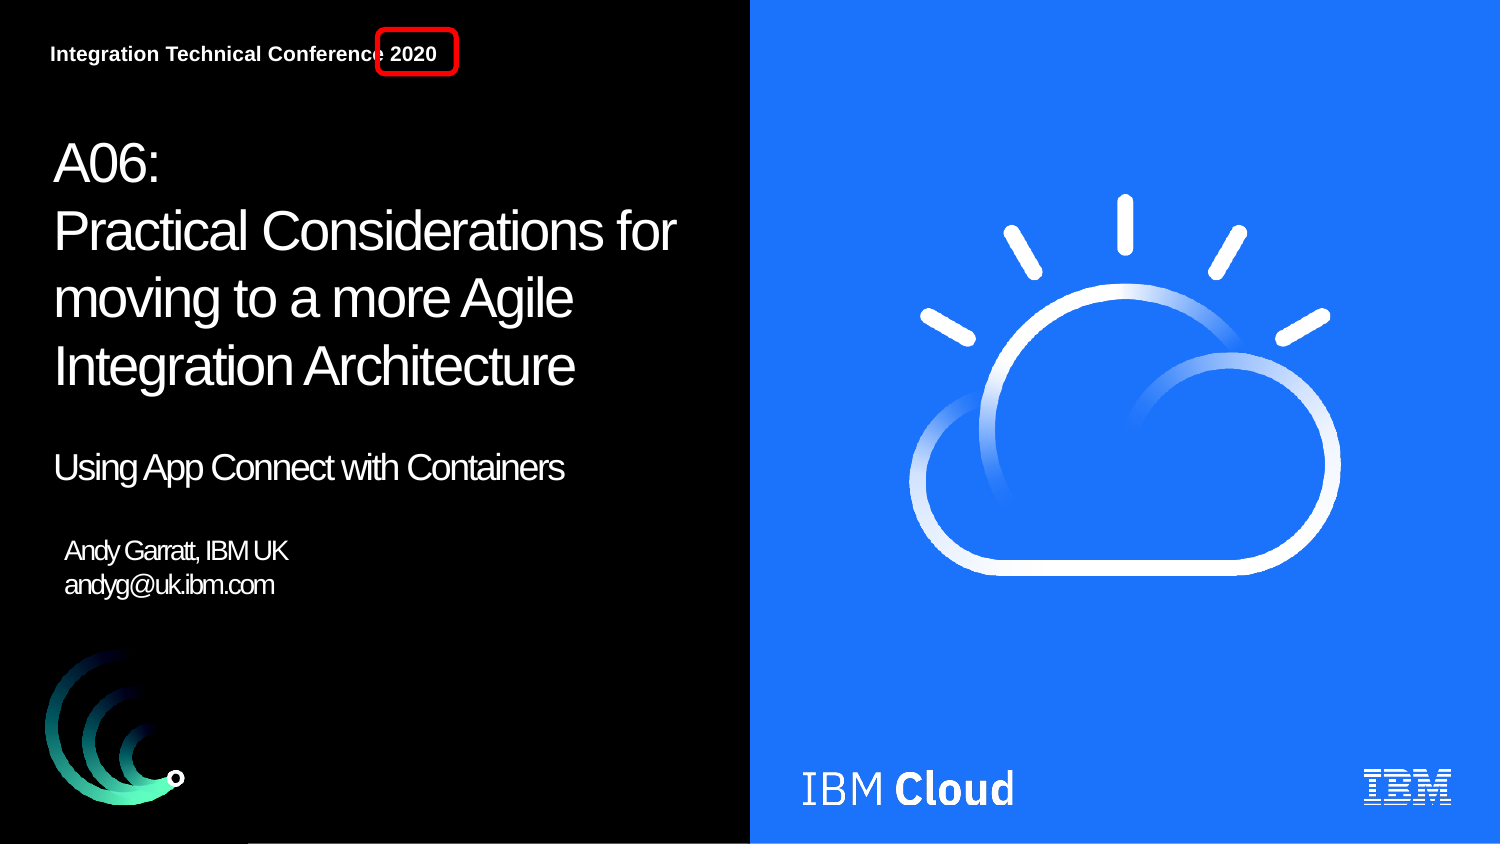

Integration Technical Conference 2020
A06:
Practical Considerations for moving to a more Agile Integration Architecture
Using App Connect with Containers
Andy Garratt, IBM UK
andyg@uk.ibm.com